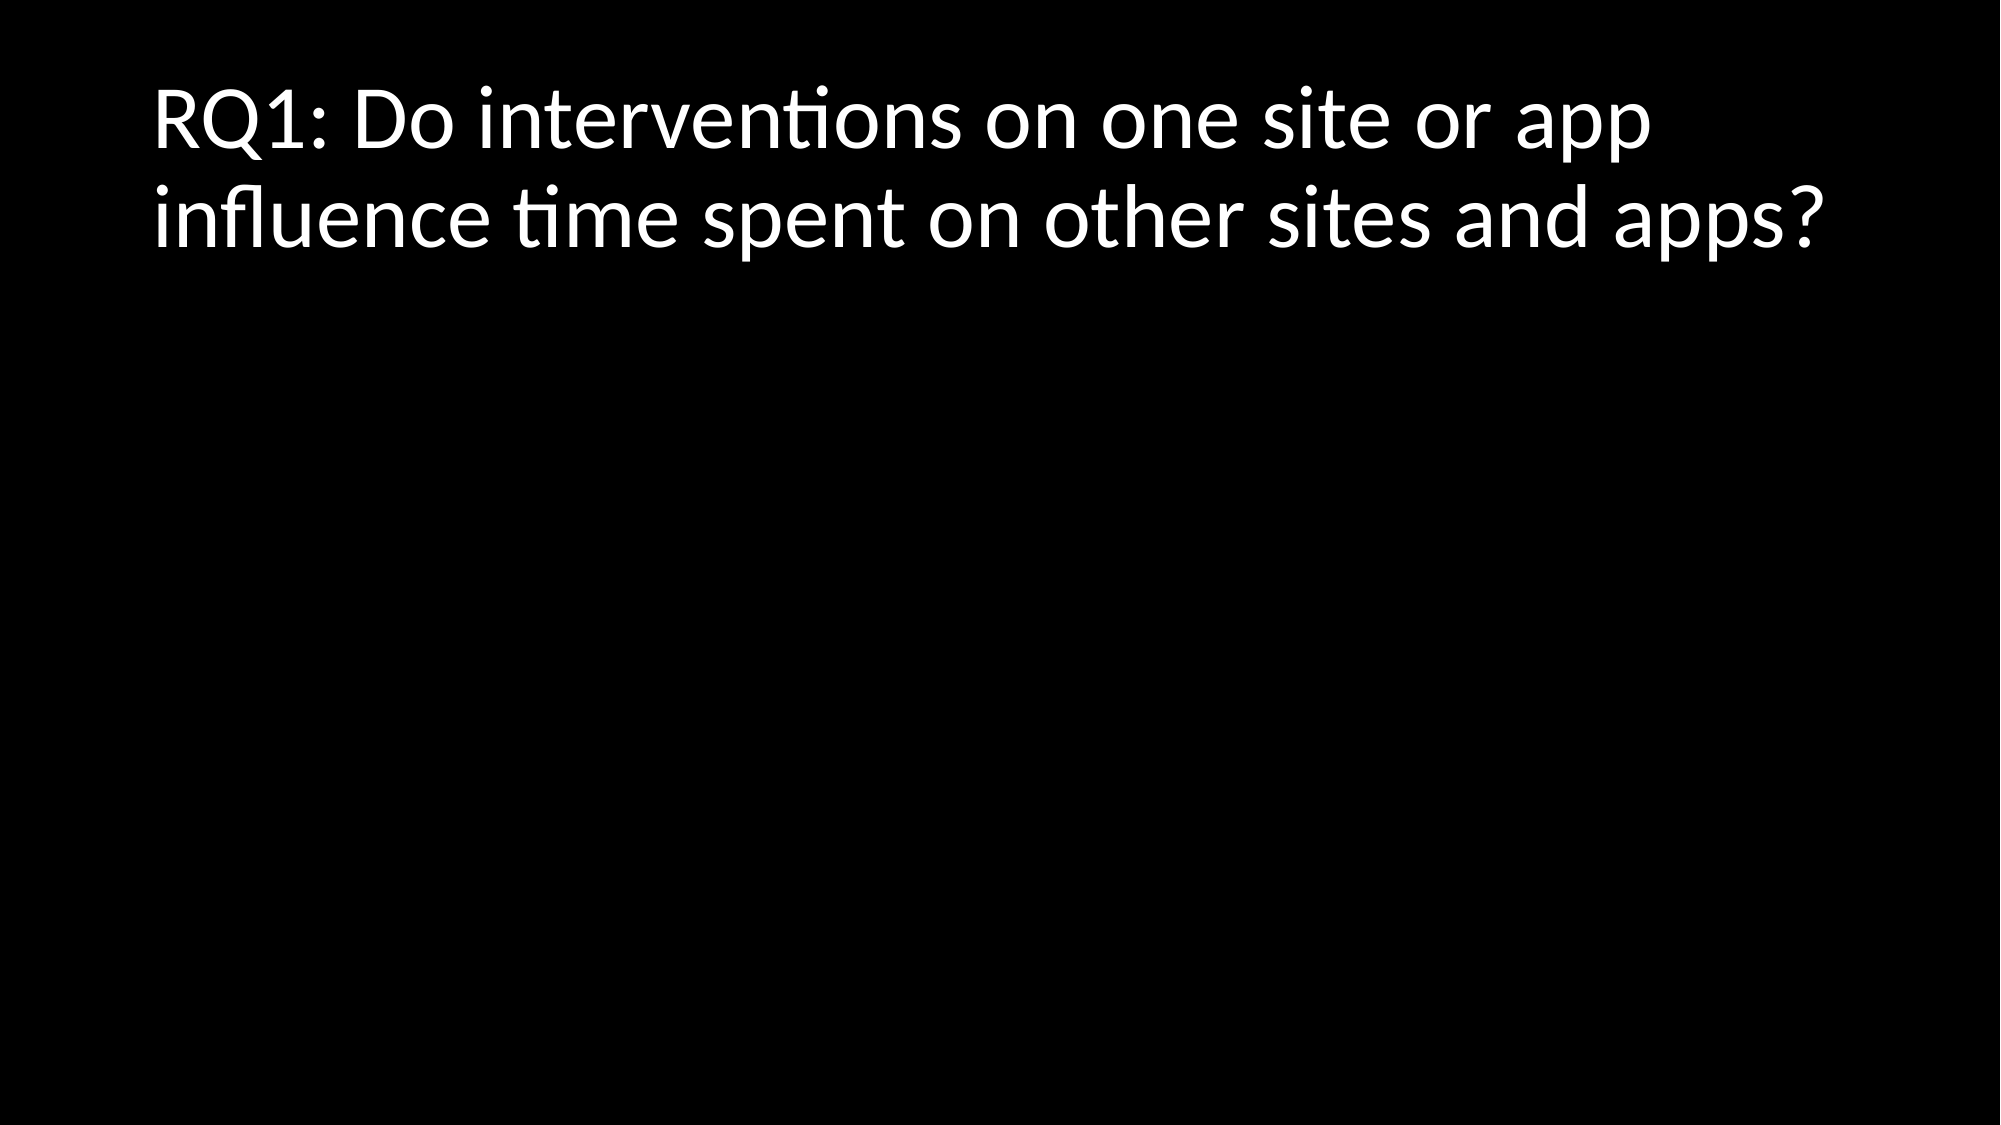

# RQ1: Do interventions on one site or app influence time spent on other sites and apps?